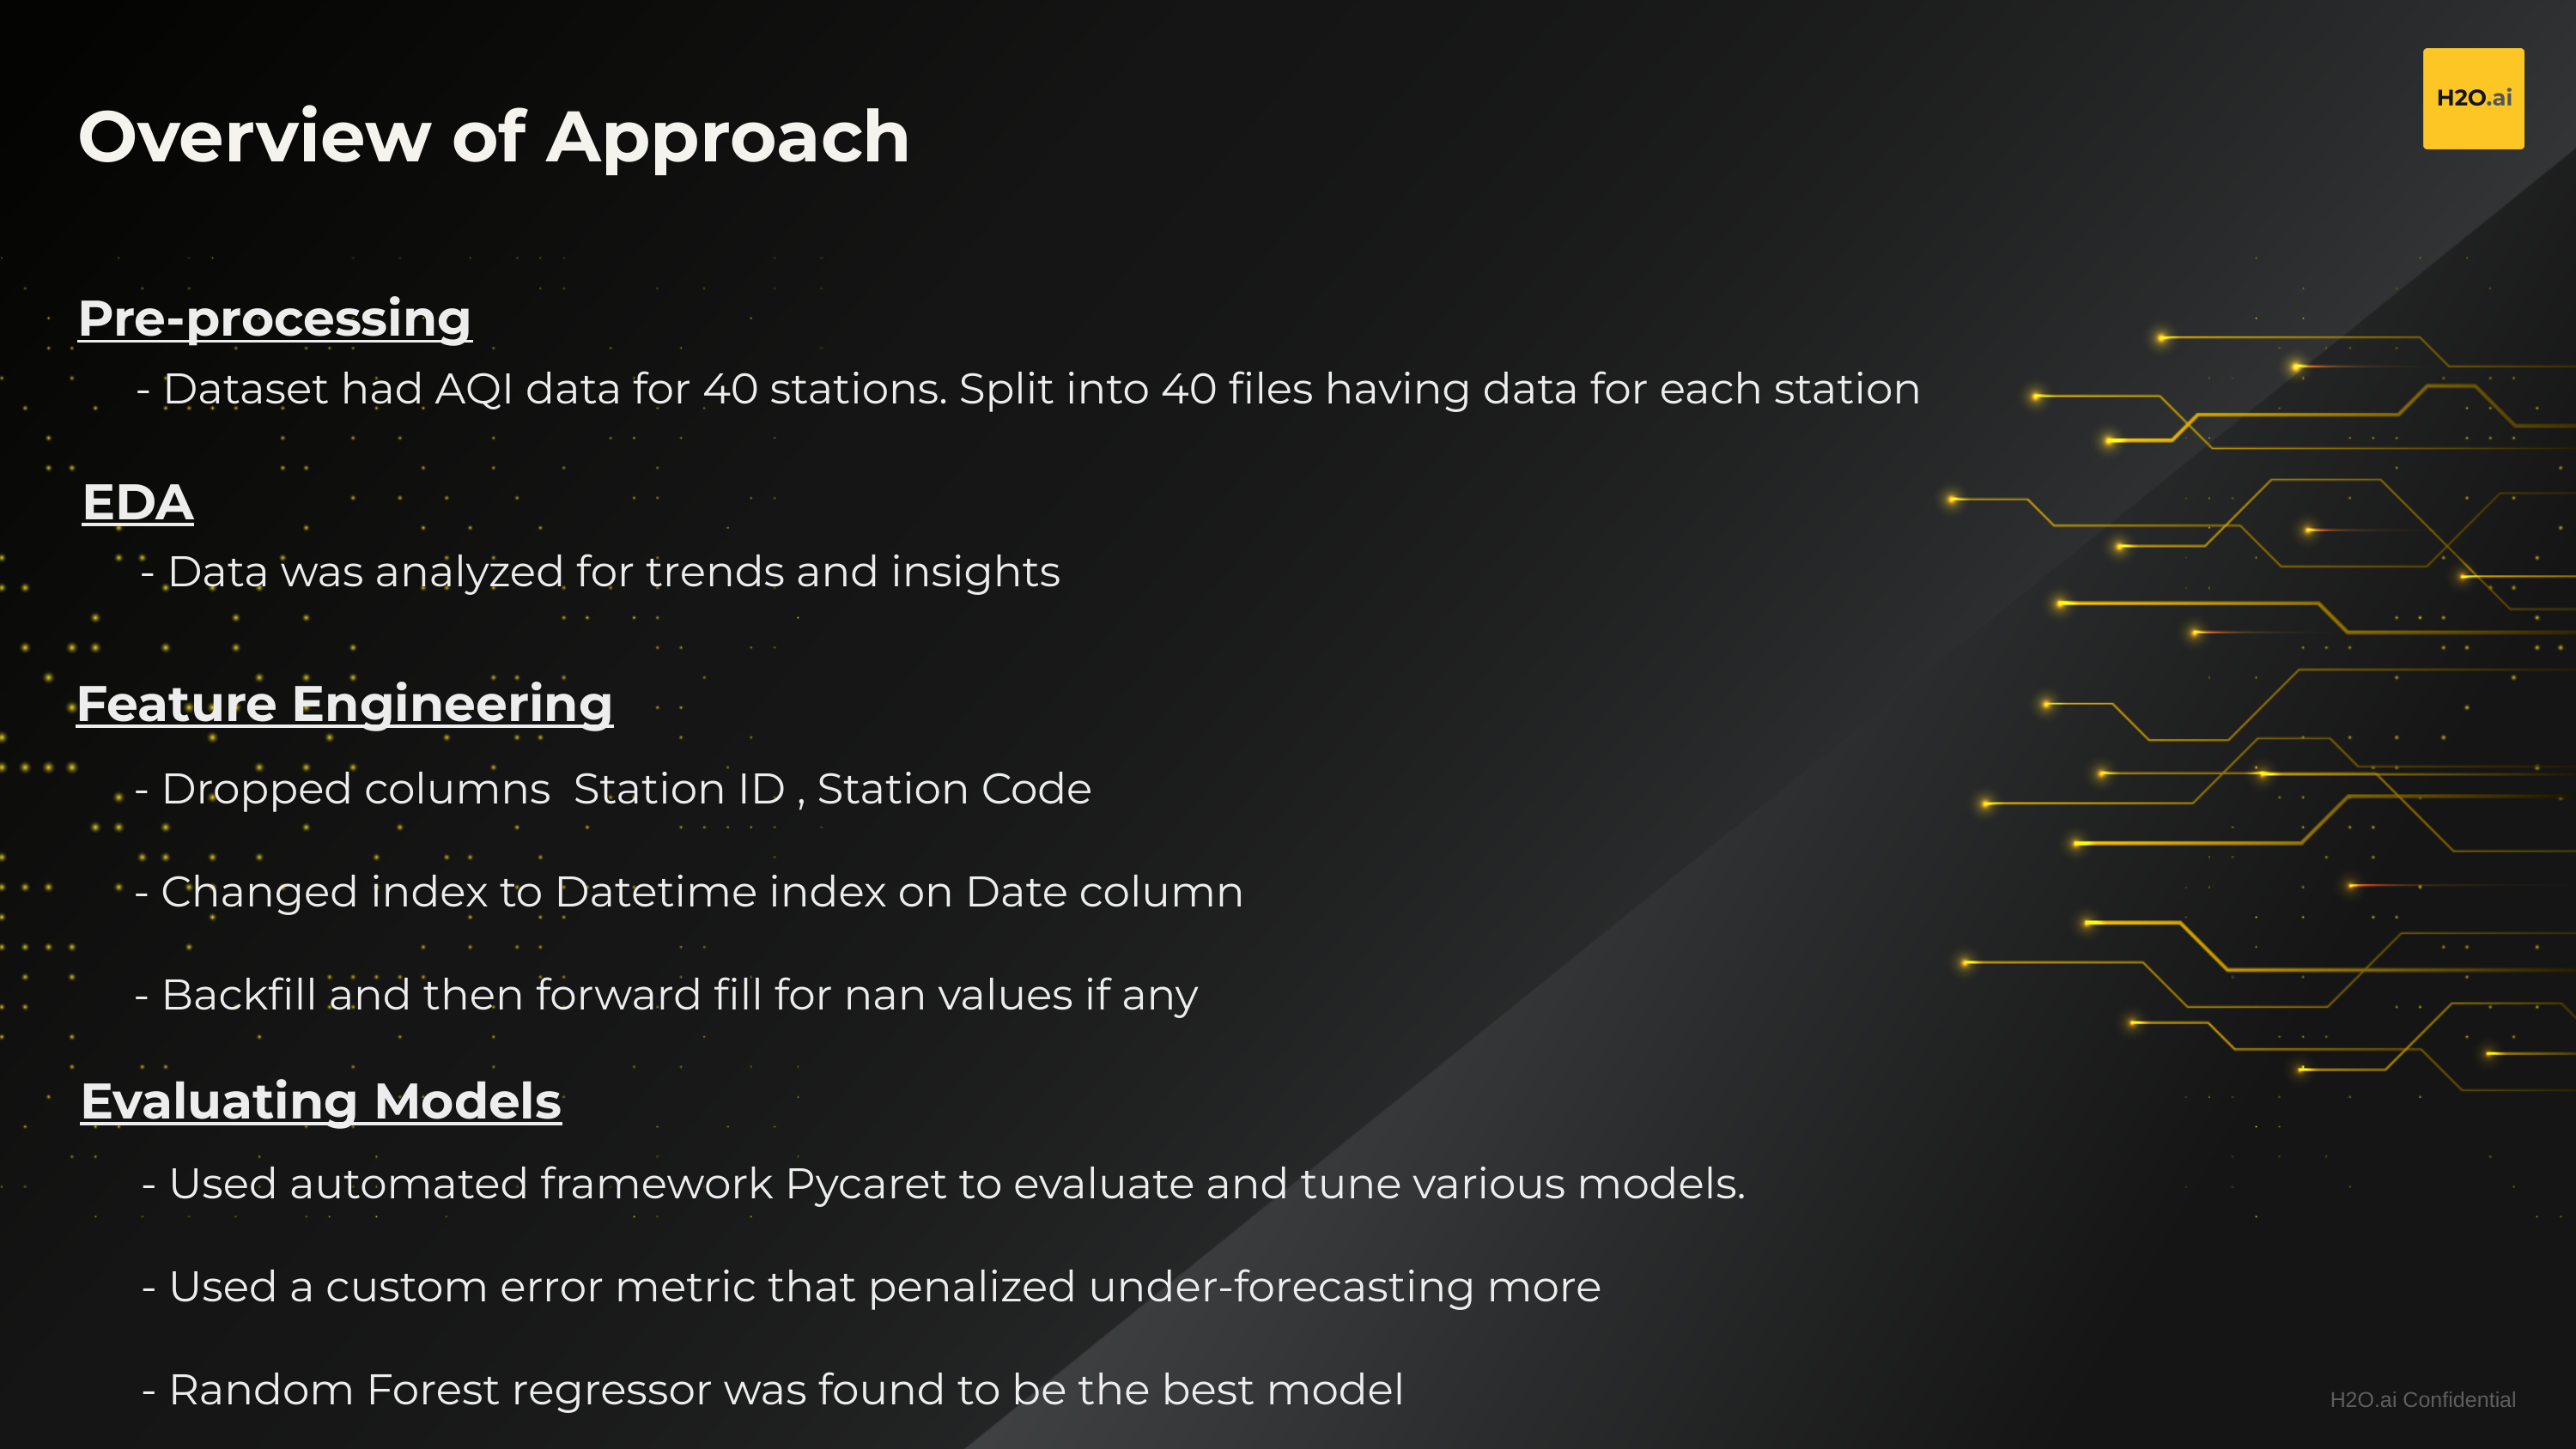

Overview of Approach
Pre-processing
 - Dataset had AQI data for 40 stations. Split into 40 files having data for each station
EDA
 - Data was analyzed for trends and insights
Feature Engineering
 - Dropped columns  Station ID , Station Code
 - Changed index to Datetime index on Date column
 - Backfill and then forward fill for nan values if any
Evaluating Models
 - Used automated framework Pycaret to evaluate and tune various models.
 - Used a custom error metric that penalized under-forecasting more
 - Random Forest regressor was found to be the best model